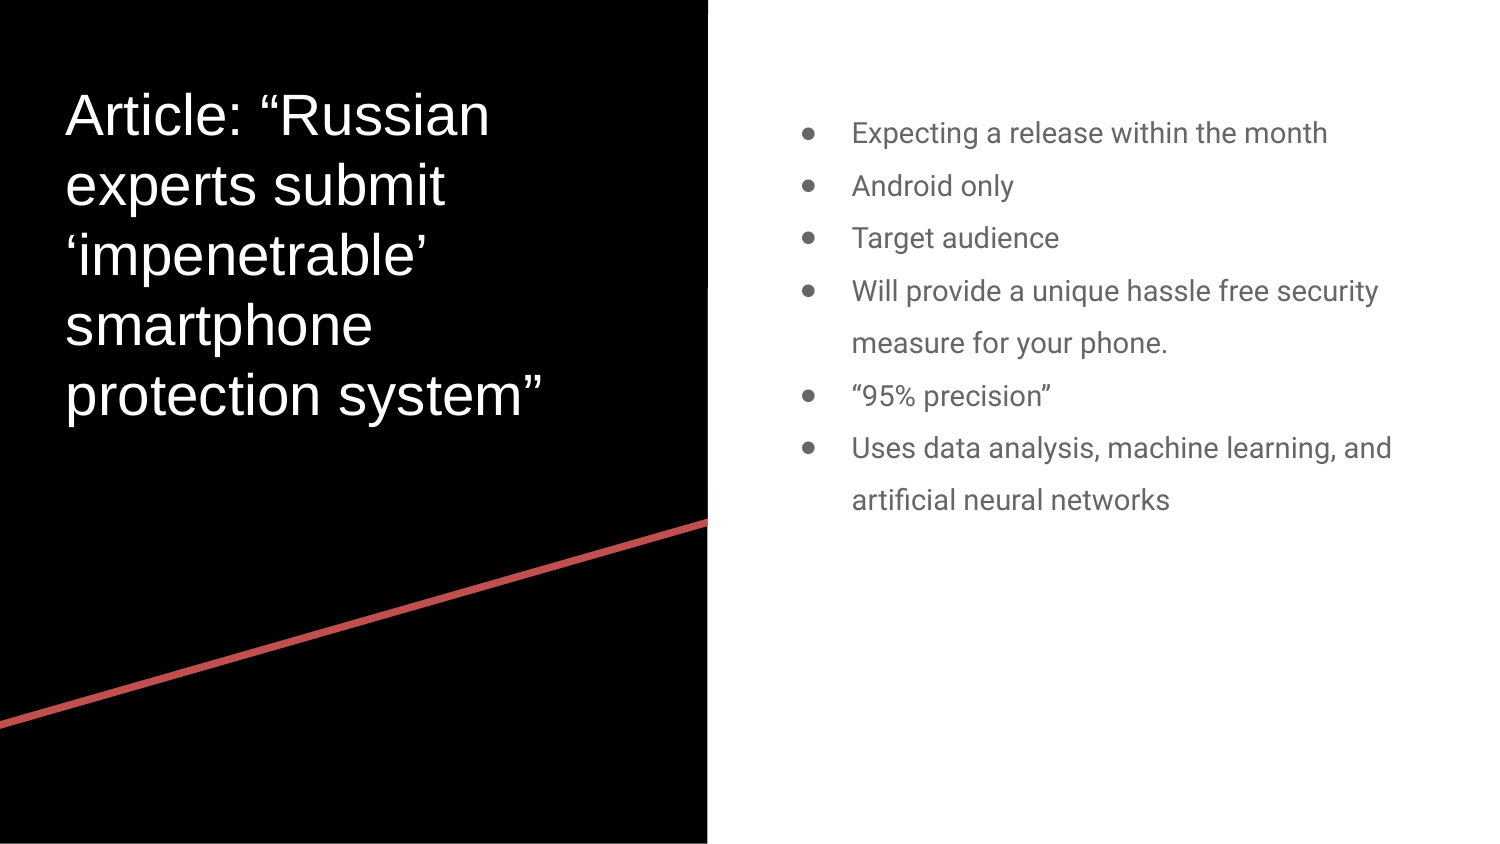

Article: “Russian experts submit ‘impenetrable’ smartphone protection system”
Expecting a release within the month
Android only
Target audience
Will provide a unique hassle free security measure for your phone.
“95% precision”
Uses data analysis, machine learning, and artificial neural networks